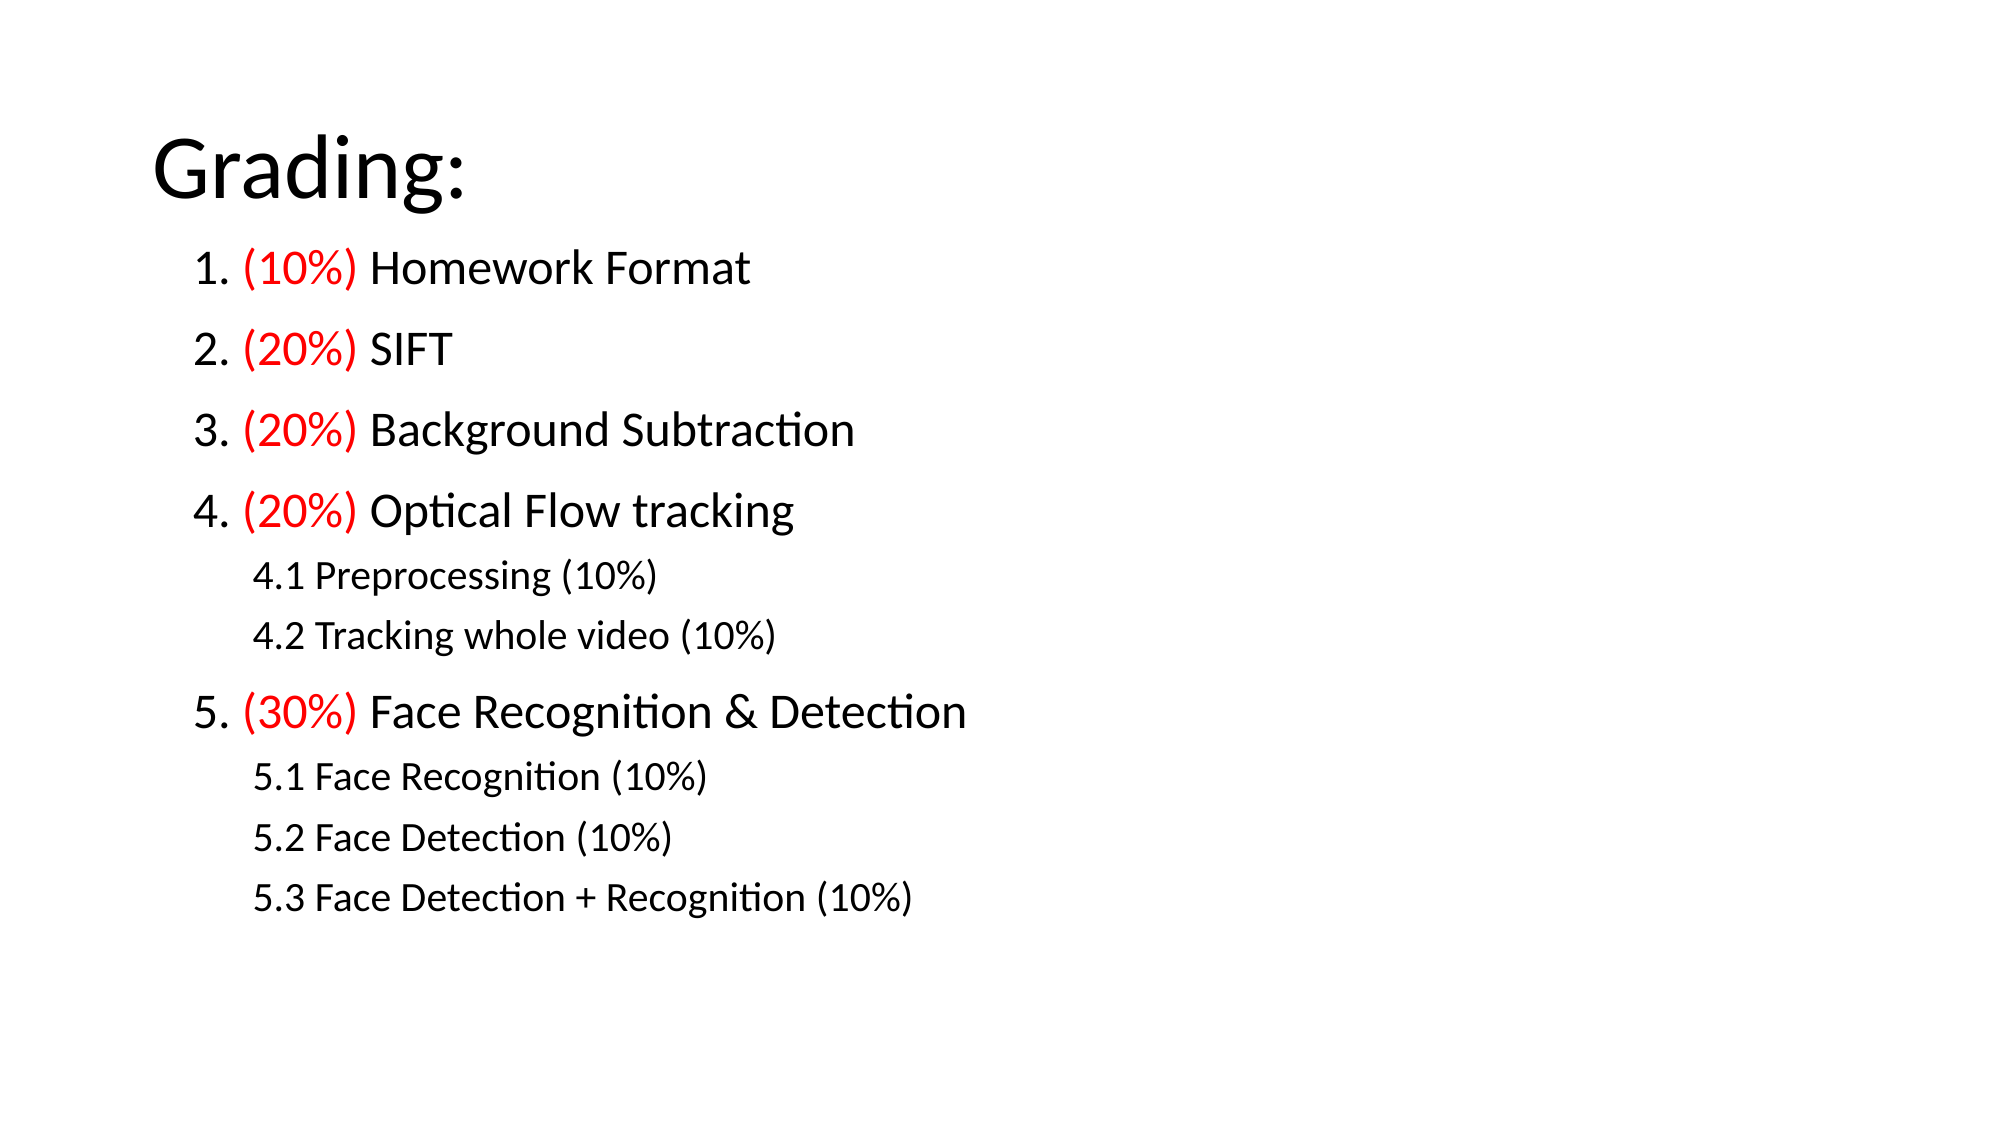

# Grading:
 1. (10%) Homework Format
 2. (20%) SIFT
 3. (20%) Background Subtraction
 4. (20%) Optical Flow tracking
4.1 Preprocessing (10%)
4.2 Tracking whole video (10%)
 5. (30%) Face Recognition & Detection
5.1 Face Recognition (10%)
5.2 Face Detection (10%)
5.3 Face Detection + Recognition (10%)

5